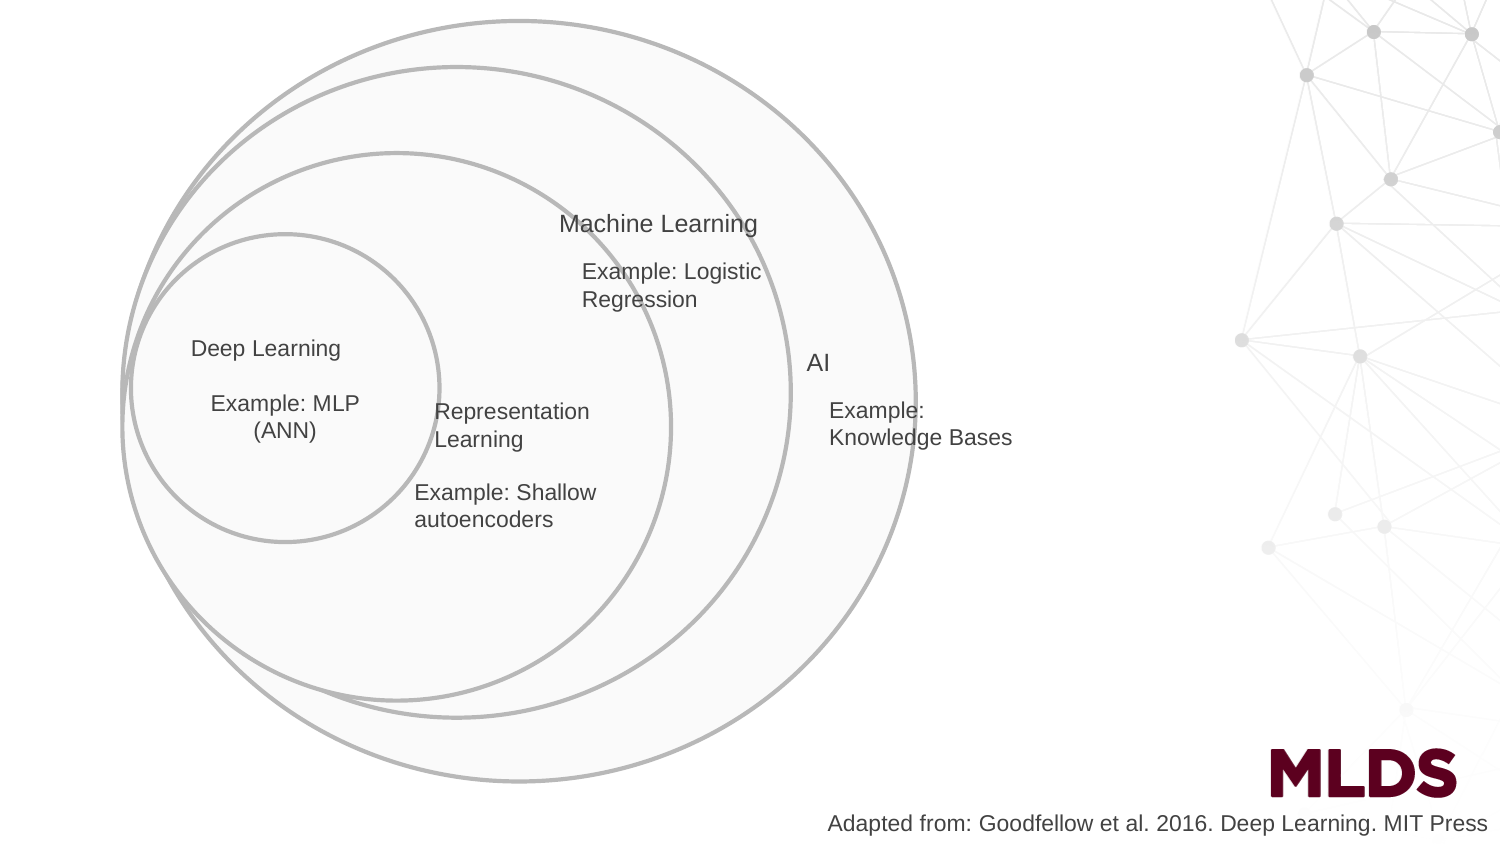

Machine Learning
Deep Learning

Example: MLP (ANN)
Example: Logistic Regression

AI
Example: Knowledge Bases

Representation Learning

Example: Shallow autoencoders

Adapted from: Goodfellow et al. 2016. Deep Learning. MIT Press